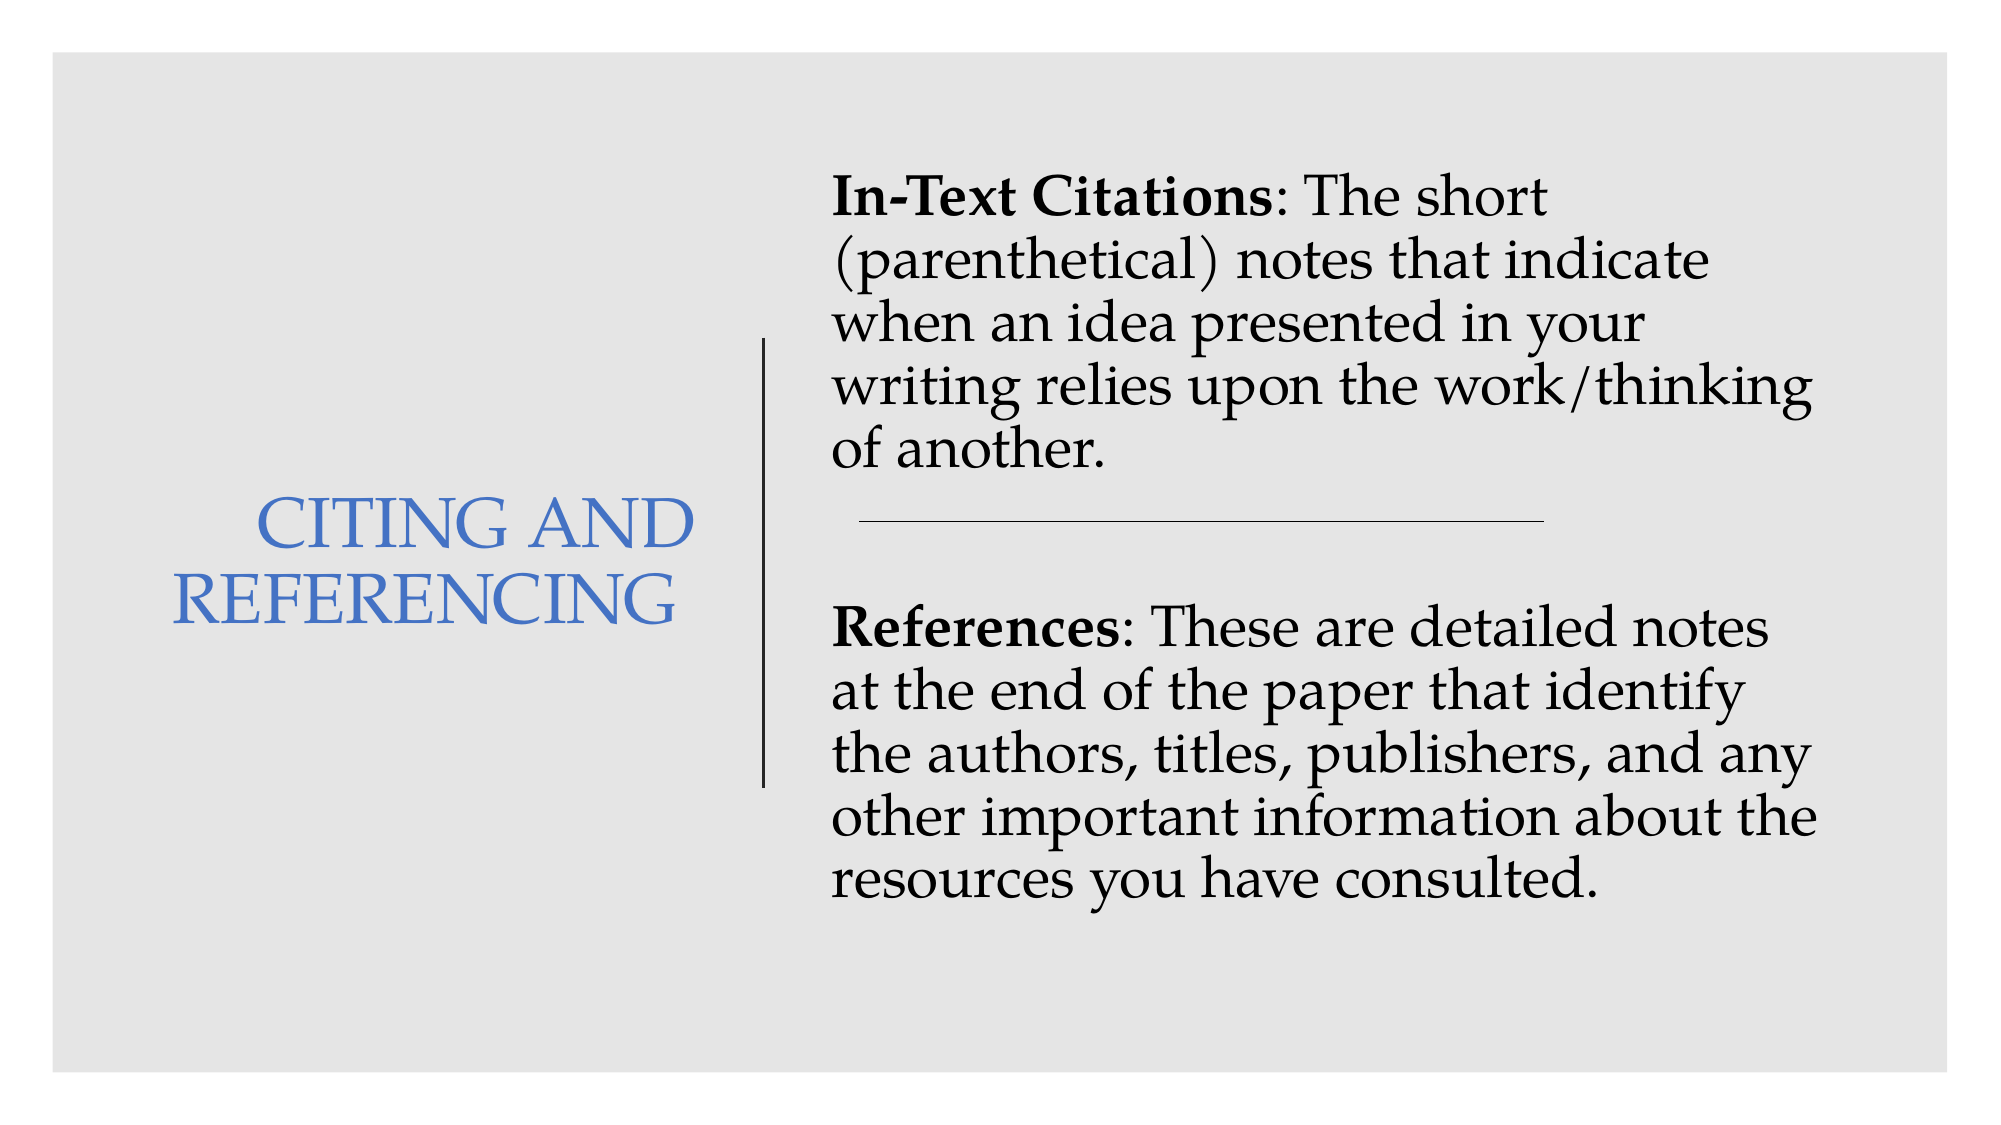

# CITING AND REFERENCING
In-Text Citations: The short (parenthetical) notes that indicate when an idea presented in your writing relies upon the work/thinking of another.

References: These are detailed notes at the end of the paper that identify the authors, titles, publishers, and any other important information about the resources you have consulted.